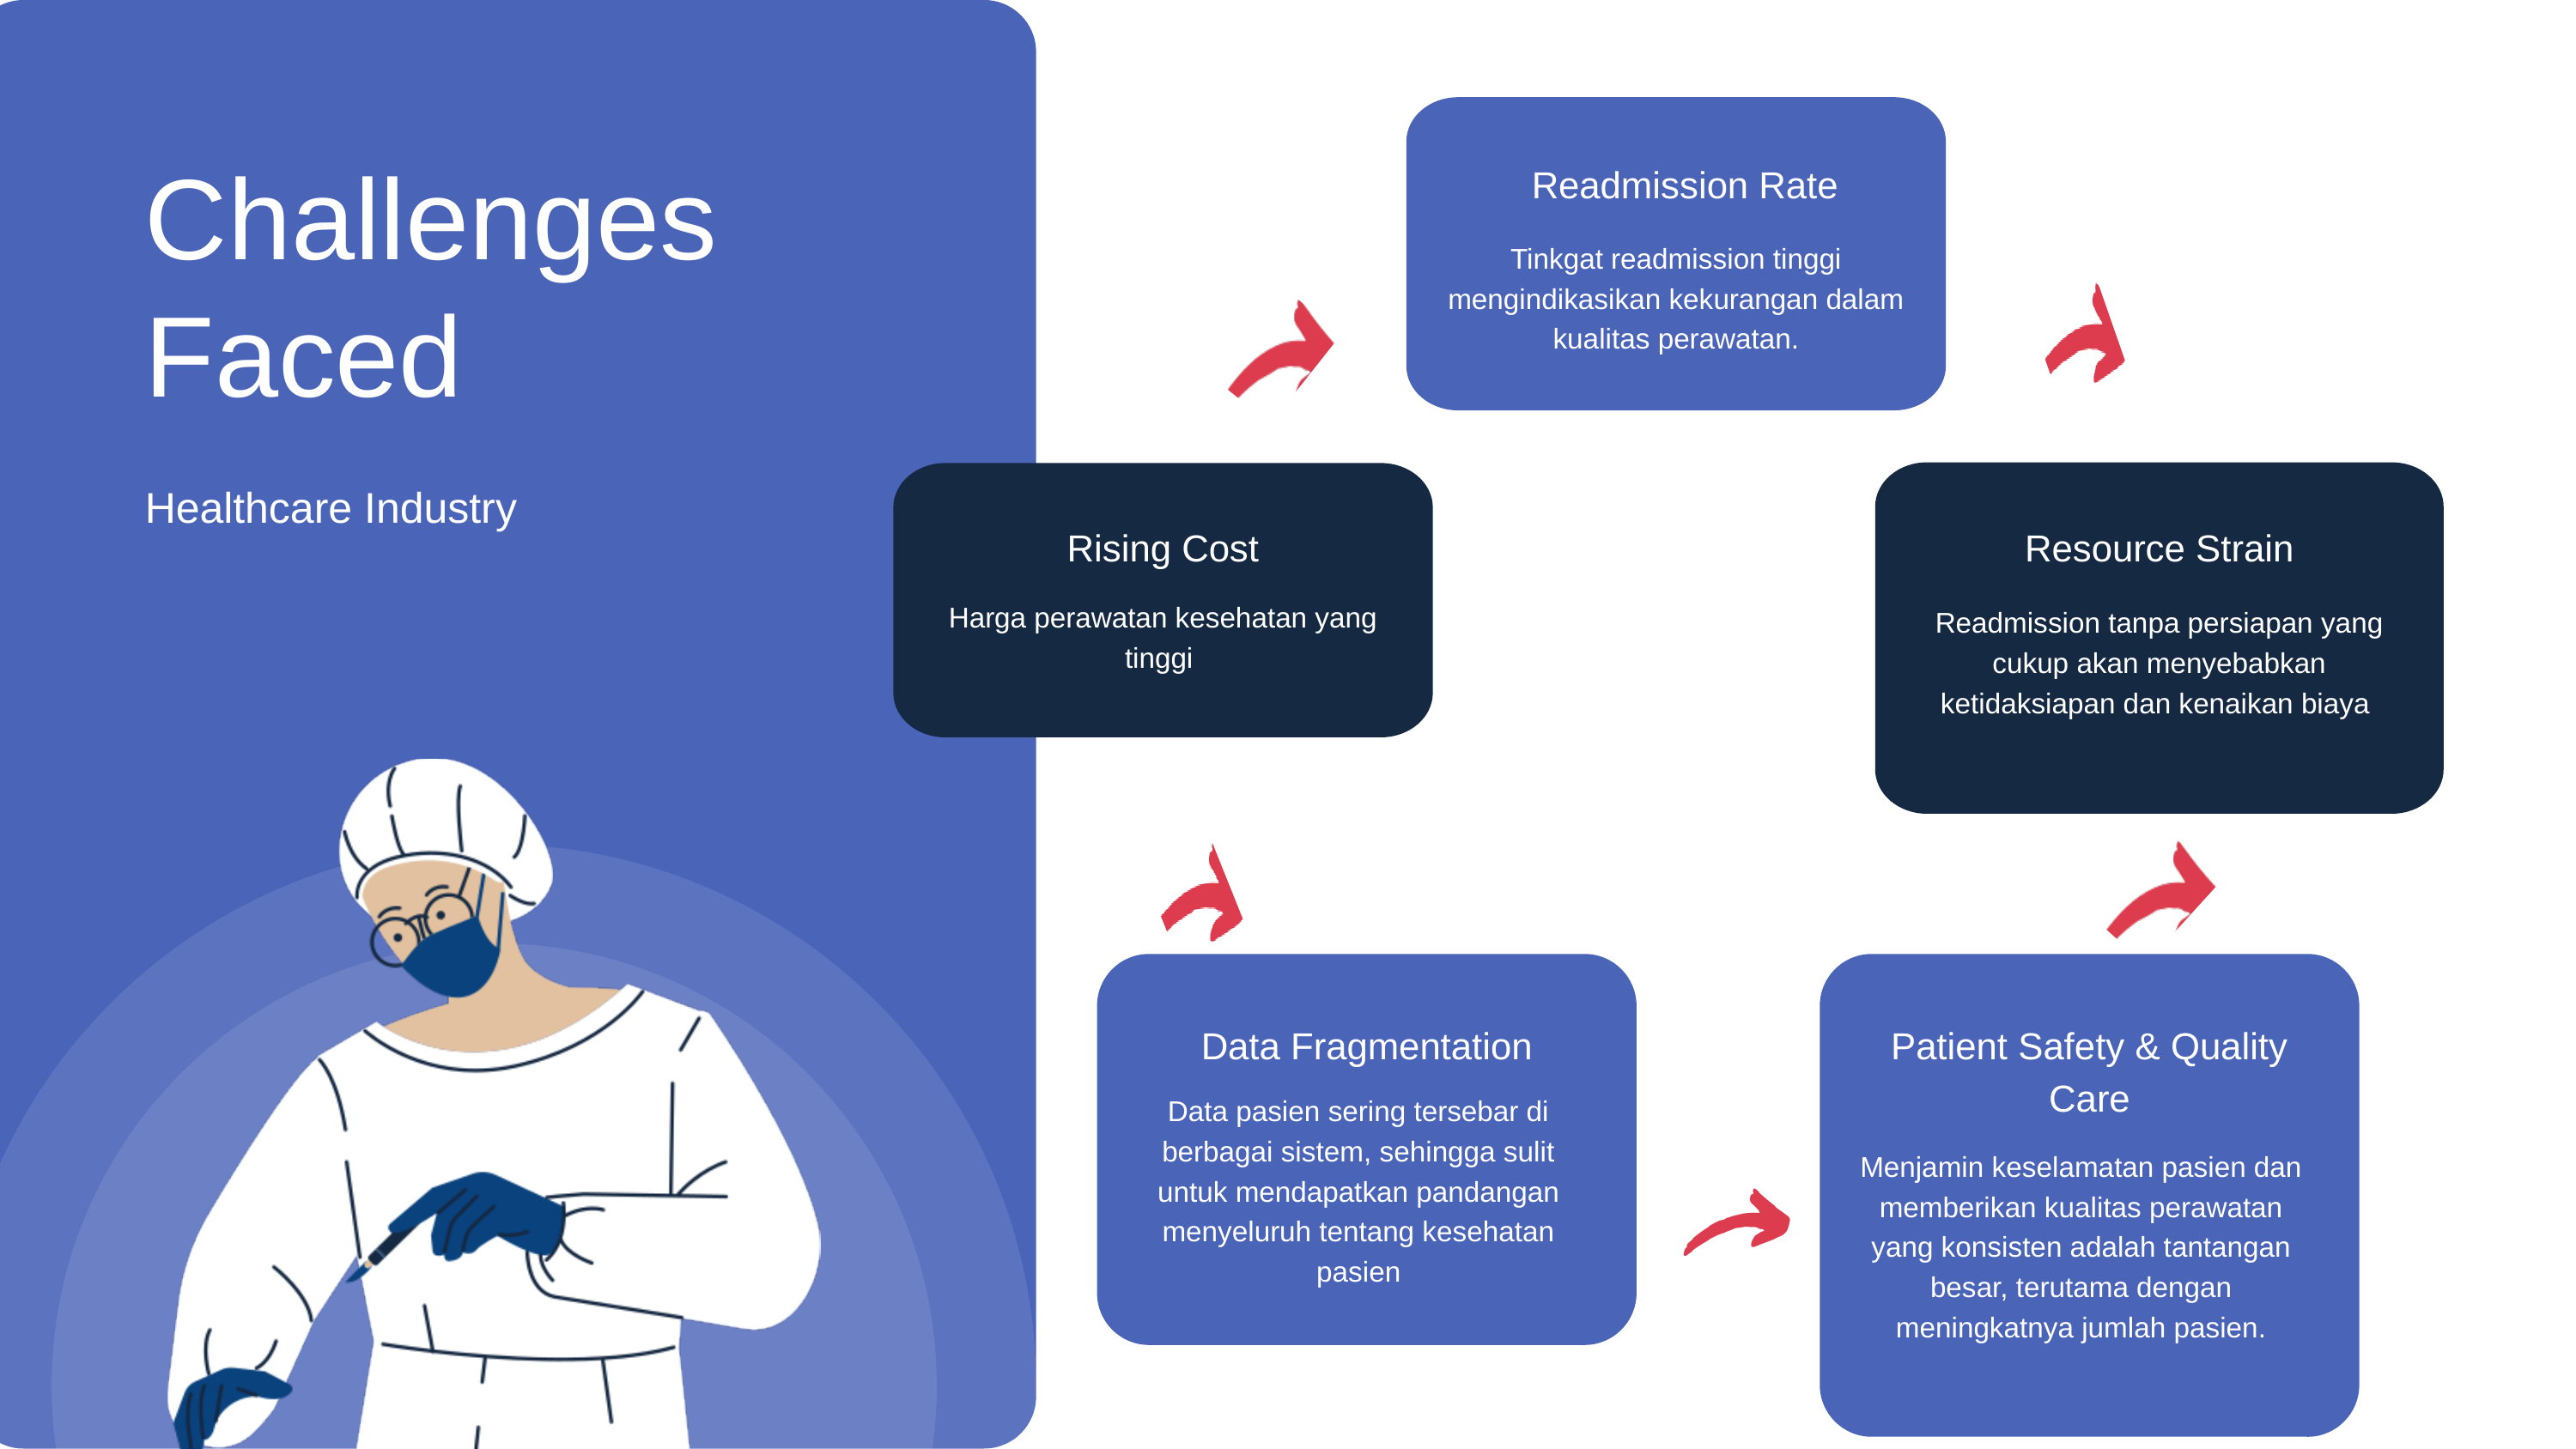

Readmission Rate
Tinkgat readmission tinggi mengindikasikan kekurangan dalam kualitas perawatan.
Challenges Faced
Healthcare Industry

Resource Strain
Readmission tanpa persiapan yang cukup akan menyebabkan ketidaksiapan dan kenaikan biaya

Rising Cost
Harga perawatan kesehatan yang tinggi

Data Fragmentation
Data pasien sering tersebar di berbagai sistem, sehingga sulit untuk mendapatkan pandangan menyeluruh tentang kesehatan pasien

Patient Safety & Quality Care
Menjamin keselamatan pasien dan memberikan kualitas perawatan yang konsisten adalah tantangan besar, terutama dengan meningkatnya jumlah pasien.